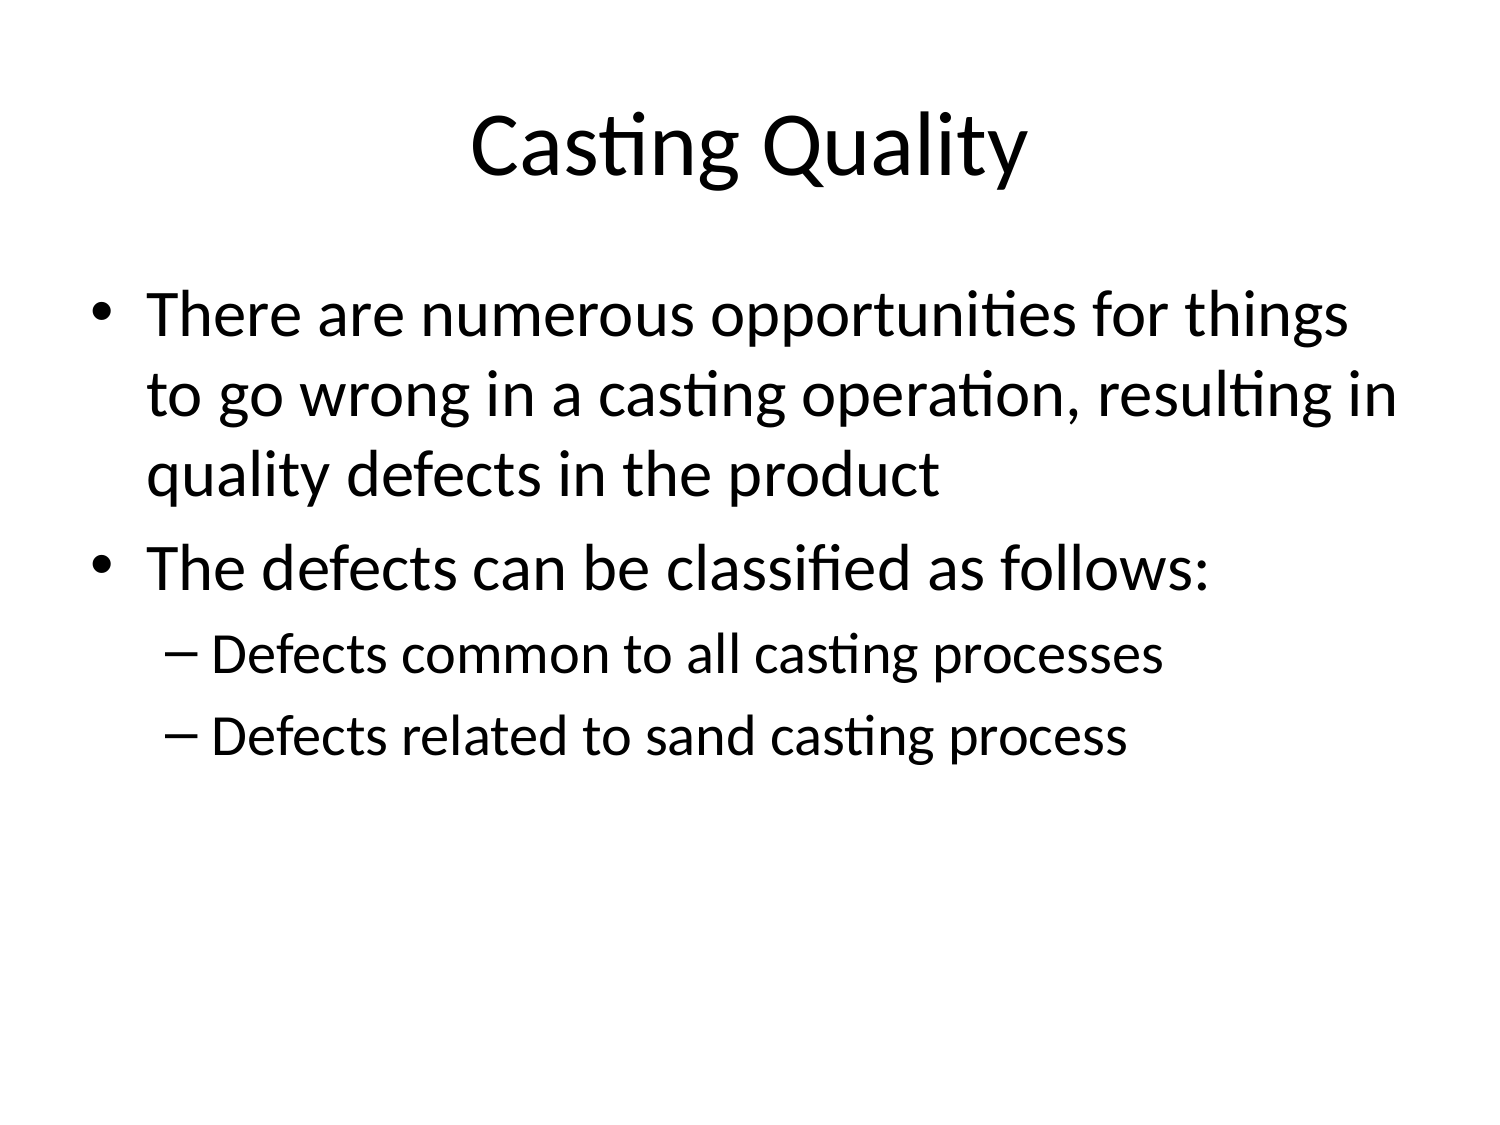

# Casting Quality
There are numerous opportunities for things to go wrong in a casting operation, resulting in quality defects in the product
The defects can be classified as follows:
Defects common to all casting processes
Defects related to sand casting process